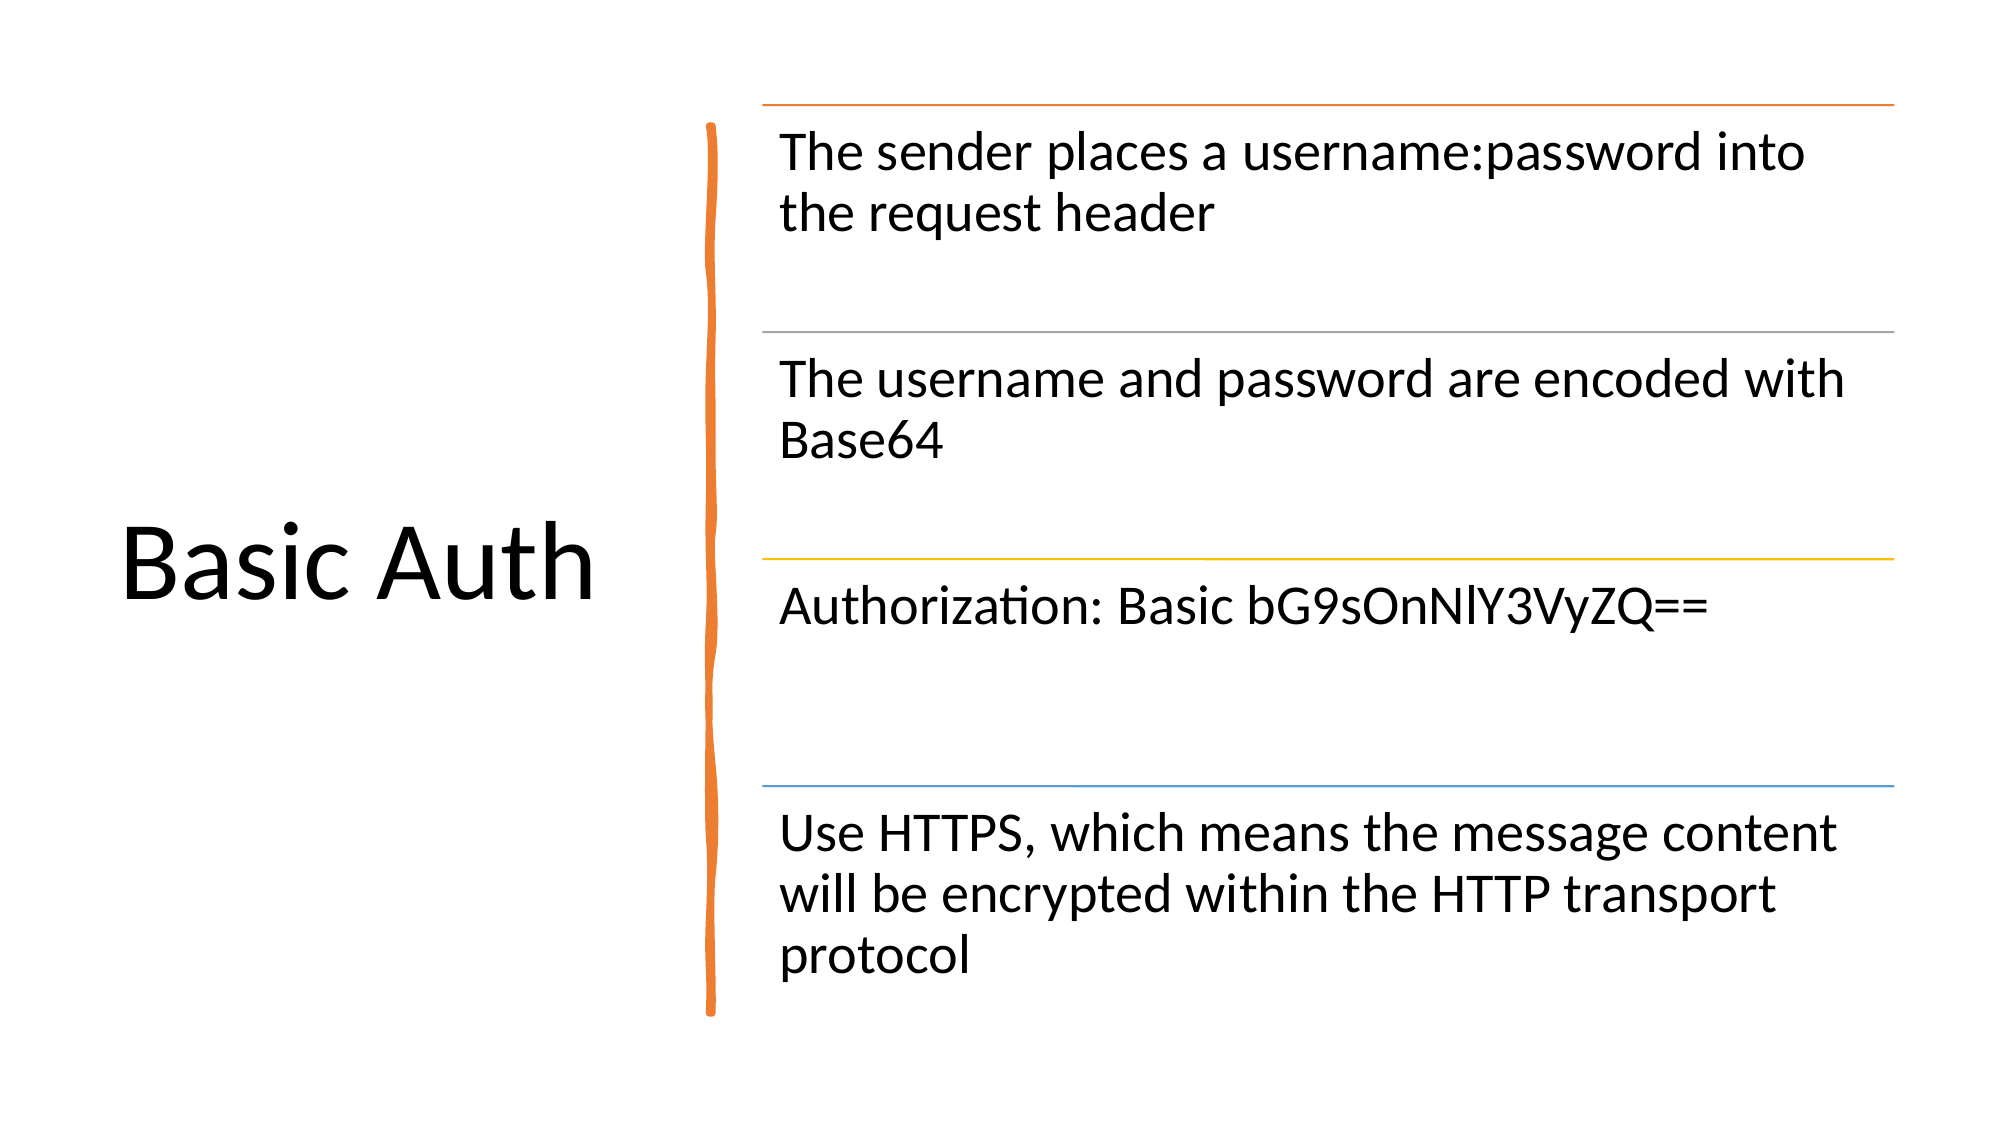

The sender places a username:password into the request header
The username and password are encoded with Base64
Authorization: Basic bG9sOnNlY3VyZQ==
Use HTTPS, which means the message content will be encrypted within the HTTP transport protocol
# Basic Auth